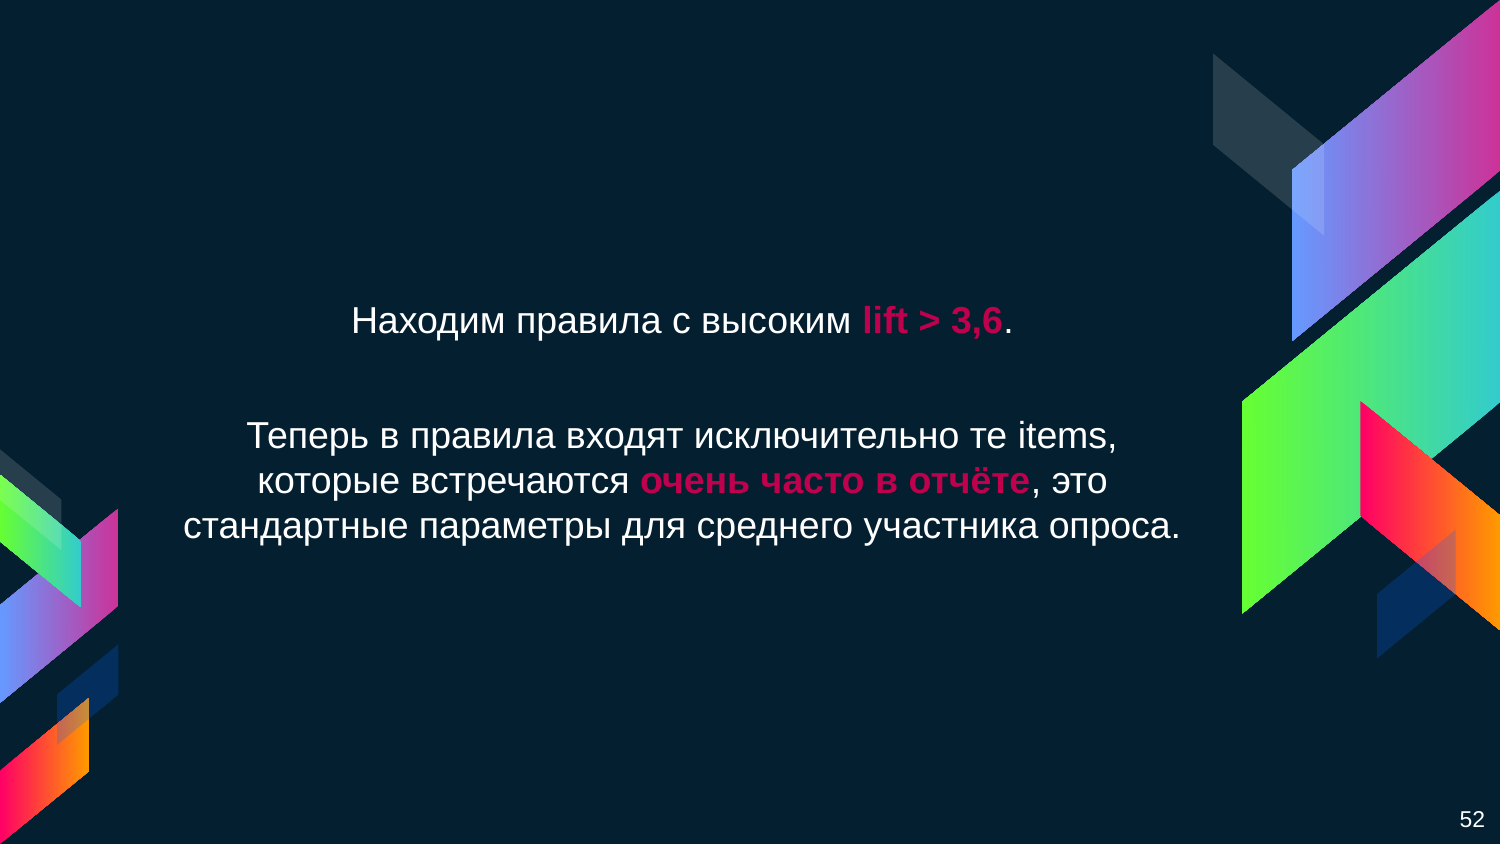

Находим правила с высоким lift > 3,6.

Теперь в правила входят исключительно те items, которые встречаются очень часто в отчёте, это стандартные параметры для среднего участника опроса.
52